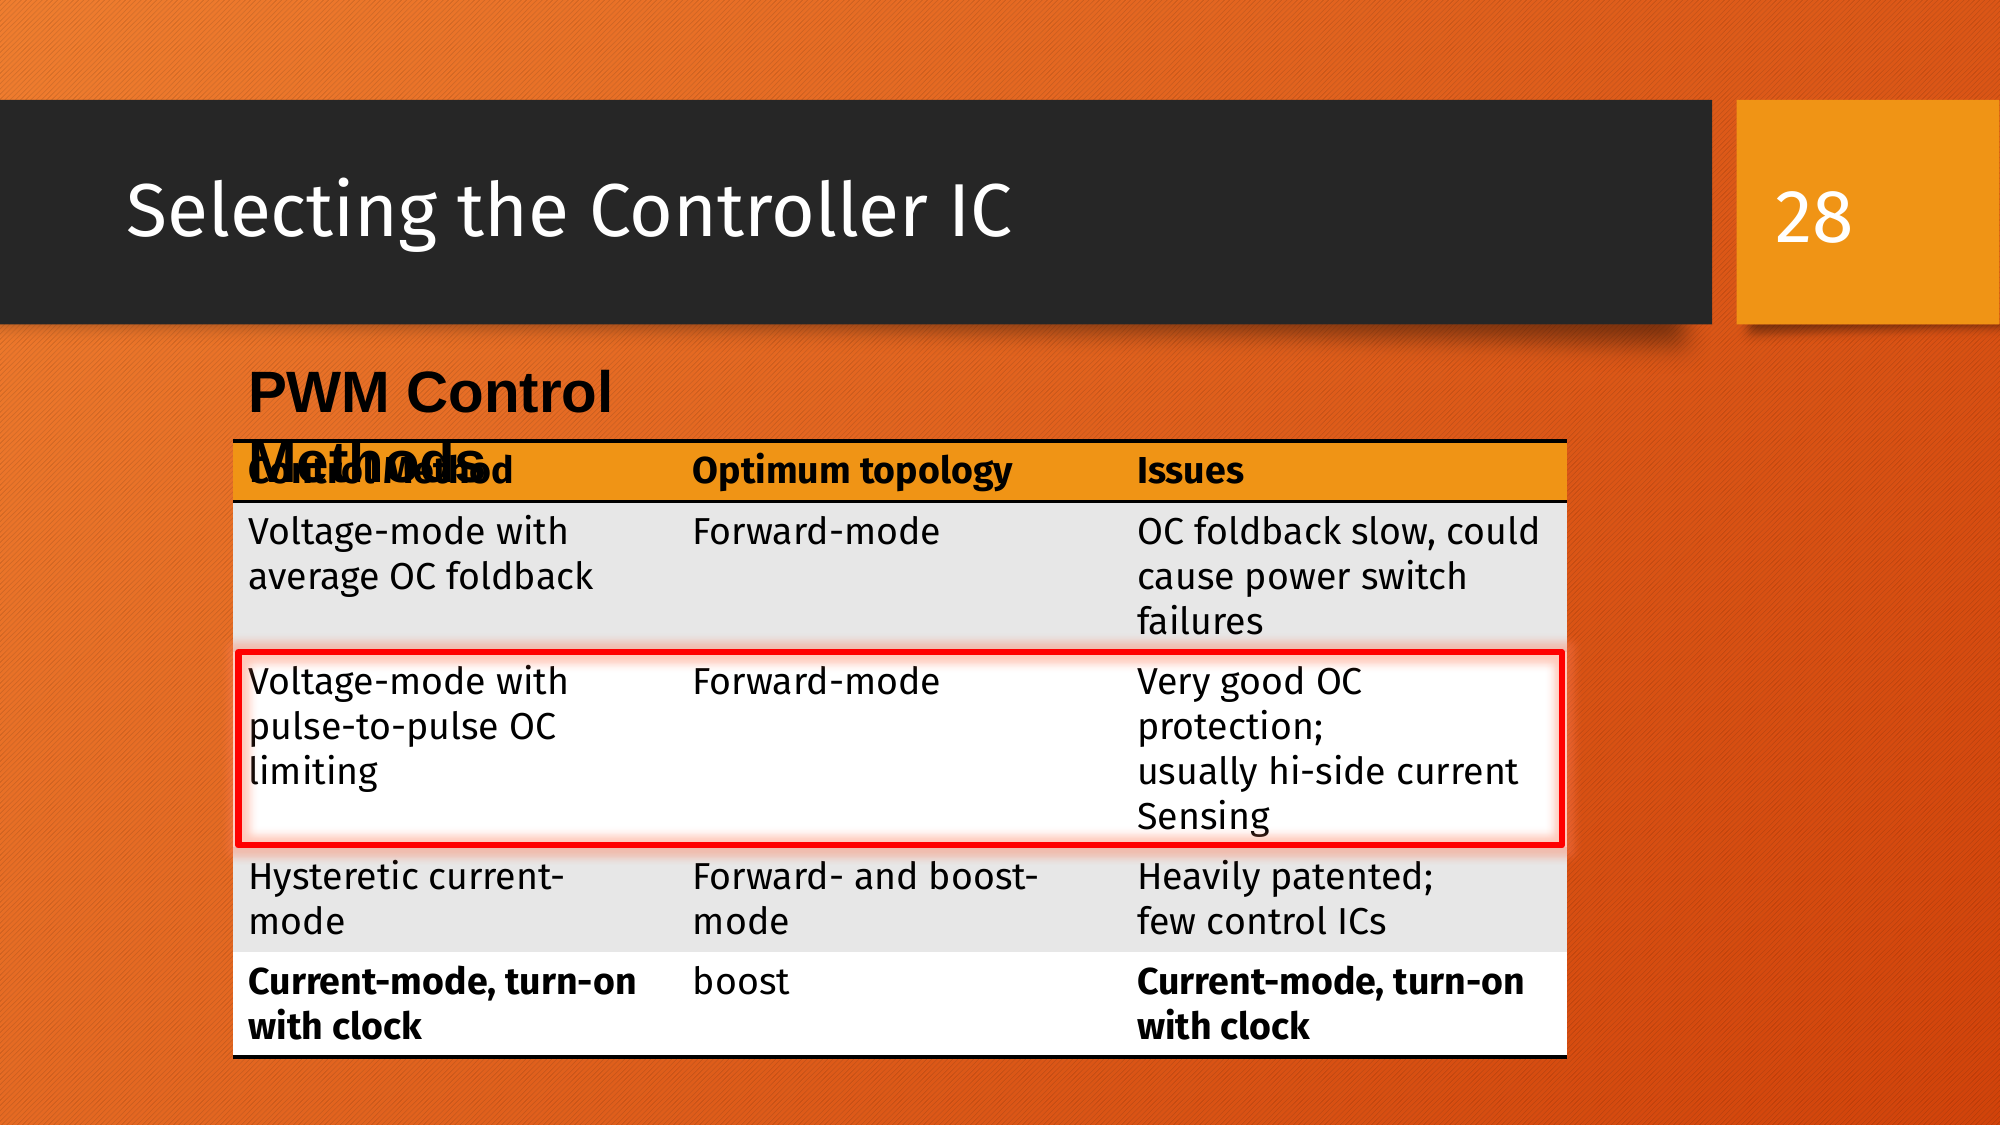

28
# Selecting the Controller IC
PWM Control Methods
| Control Method | Optimum topology | Issues |
| --- | --- | --- |
| Voltage-mode with average OC foldback | Forward-mode | OC foldback slow, could cause power switch failures |
| Voltage-mode with pulse-to-pulse OC limiting | Forward-mode | Very good OC protection; usually hi-side current Sensing |
| Hysteretic current- mode | Forward- and boost-mode | Heavily patented; few control ICs |
| Current-mode, turn-on with clock | boost | Current-mode, turn-on with clock |